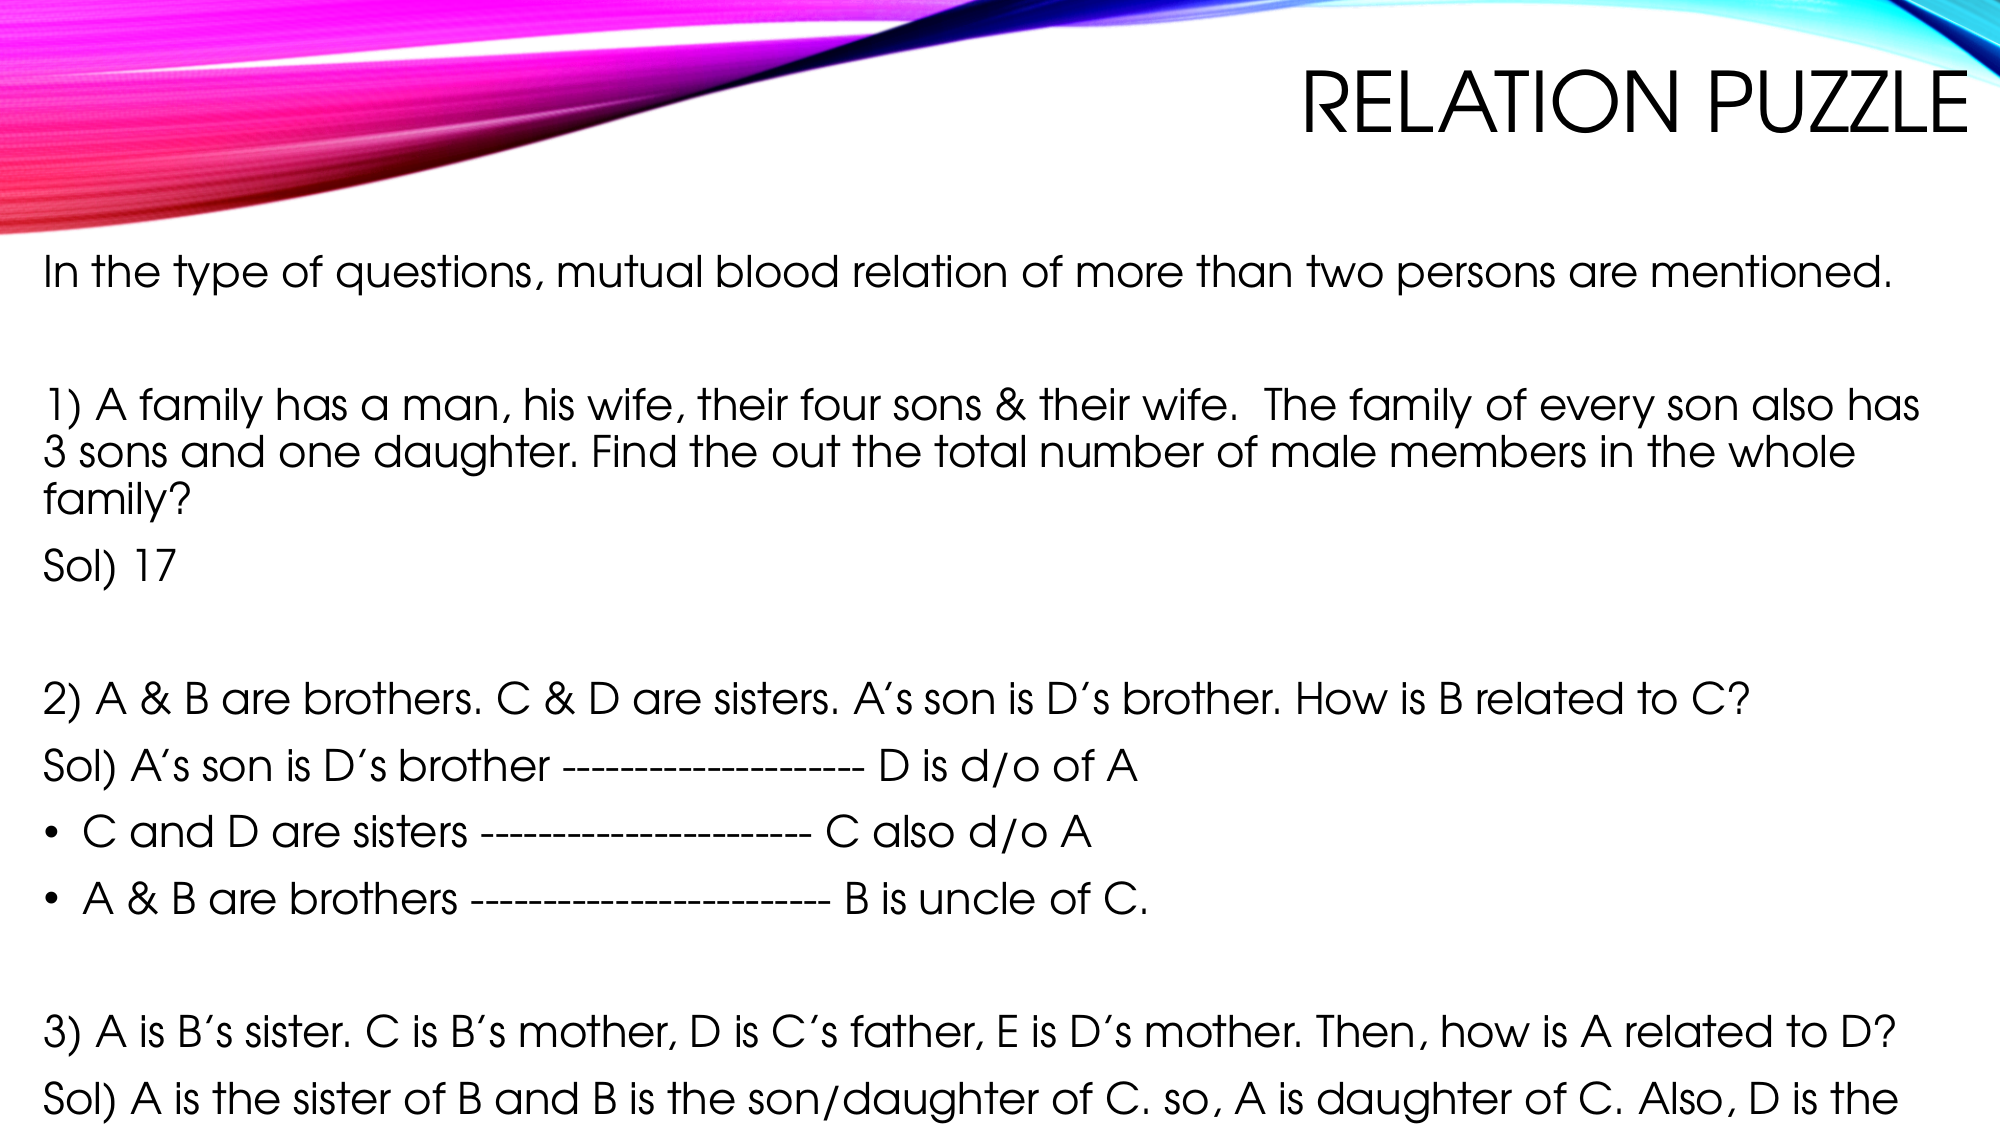

# Relation Puzzle
In the type of questions, mutual blood relation of more than two persons are mentioned.

1) A family has a man, his wife, their four sons & their wife.  The family of every son also has 3 sons and one daughter. Find the out the total number of male members in the whole family?
Sol) 17

2) A & B are brothers. C & D are sisters. A’s son is D’s brother. How is B related to C?
Sol) A’s son is D’s brother --------------------- D is d/o of A
C and D are sisters ----------------------- C also d/o A
A & B are brothers ------------------------- B is uncle of C.

3) A is B’s sister. C is B’s mother, D is C’s father, E is D’s mother. Then, how is A related to D?
Sol) A is the sister of B and B is the son/daughter of C. so, A is daughter of C. Also, D is the father of C. Thus, A is the granddaughter od D. i.e., Granddaughter.